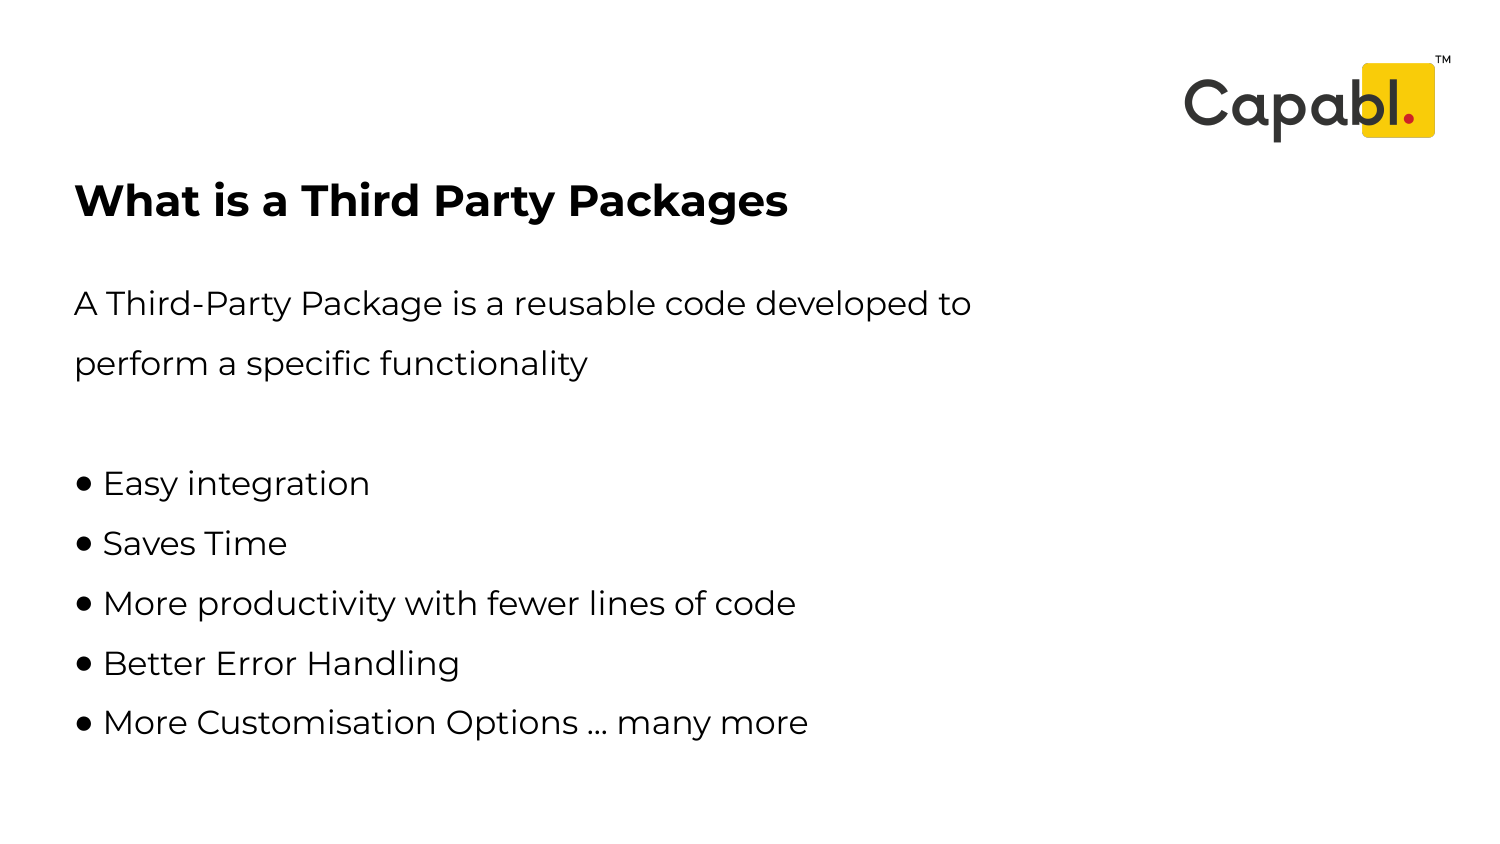

What is a Third Party Packages
# A Third-Party Package is a reusable code developed to perform a specific functionality

 Easy integration
 Saves Time
 More productivity with fewer lines of code
 Better Error Handling
 More Customisation Options ... many more